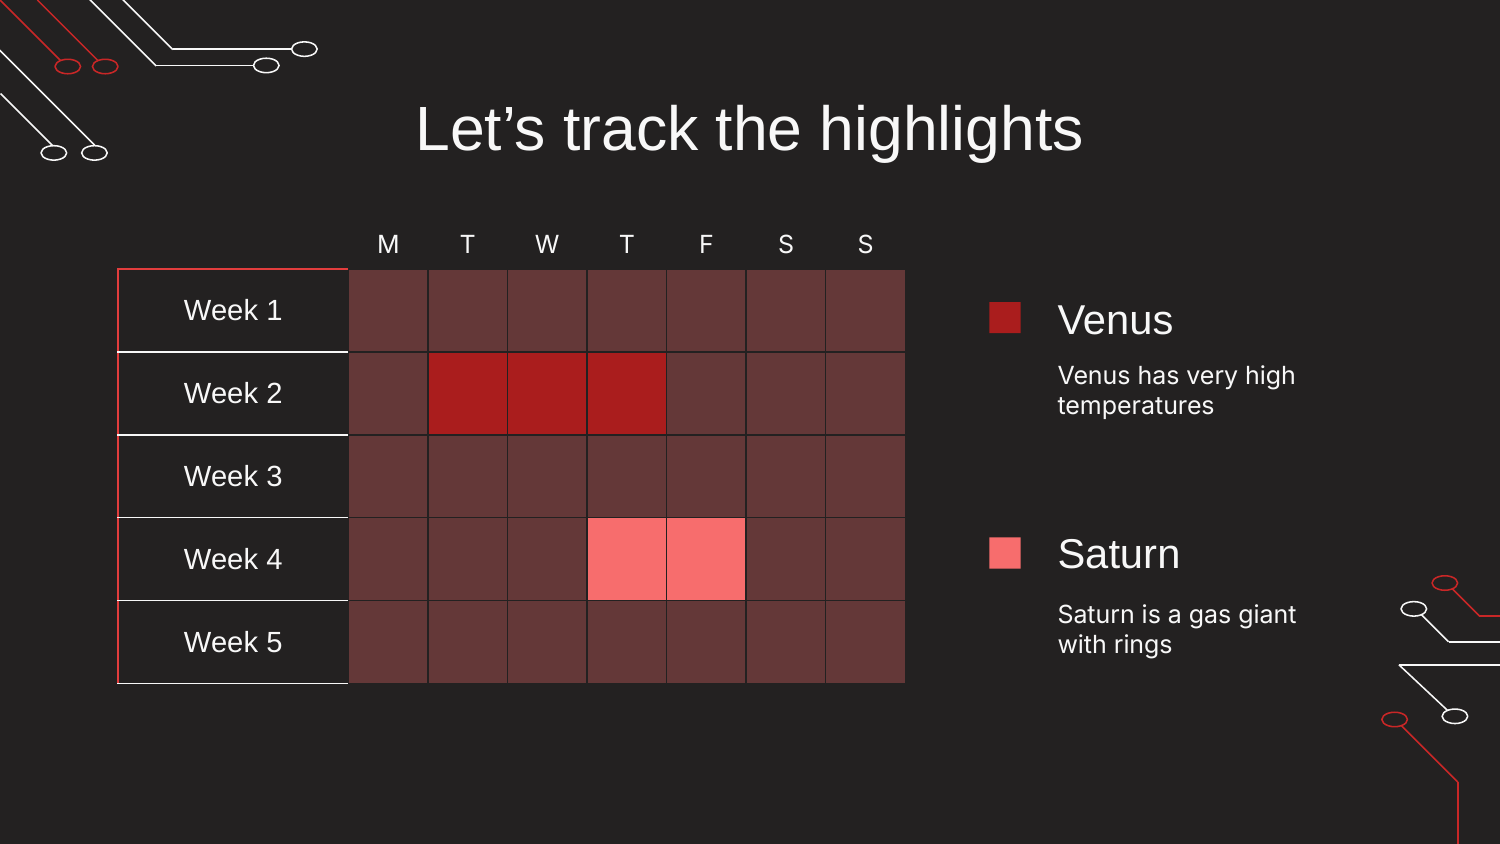

# Let’s track the highlights
M
T
W
T
F
S
S
| Week 1 |  |  |  |  |  |  |  |
| --- | --- | --- | --- | --- | --- | --- | --- |
| Week 2 |  |  |  |  |  |  |  |
| Week 3 |  |  |  |  |  |  |  |
| Week 4 |  |  |  |  |  |  |  |
| Week 5 |  |  |  |  |  |  |  |
Venus

Venus has very high temperatures
Saturn

Saturn is a gas giant with rings